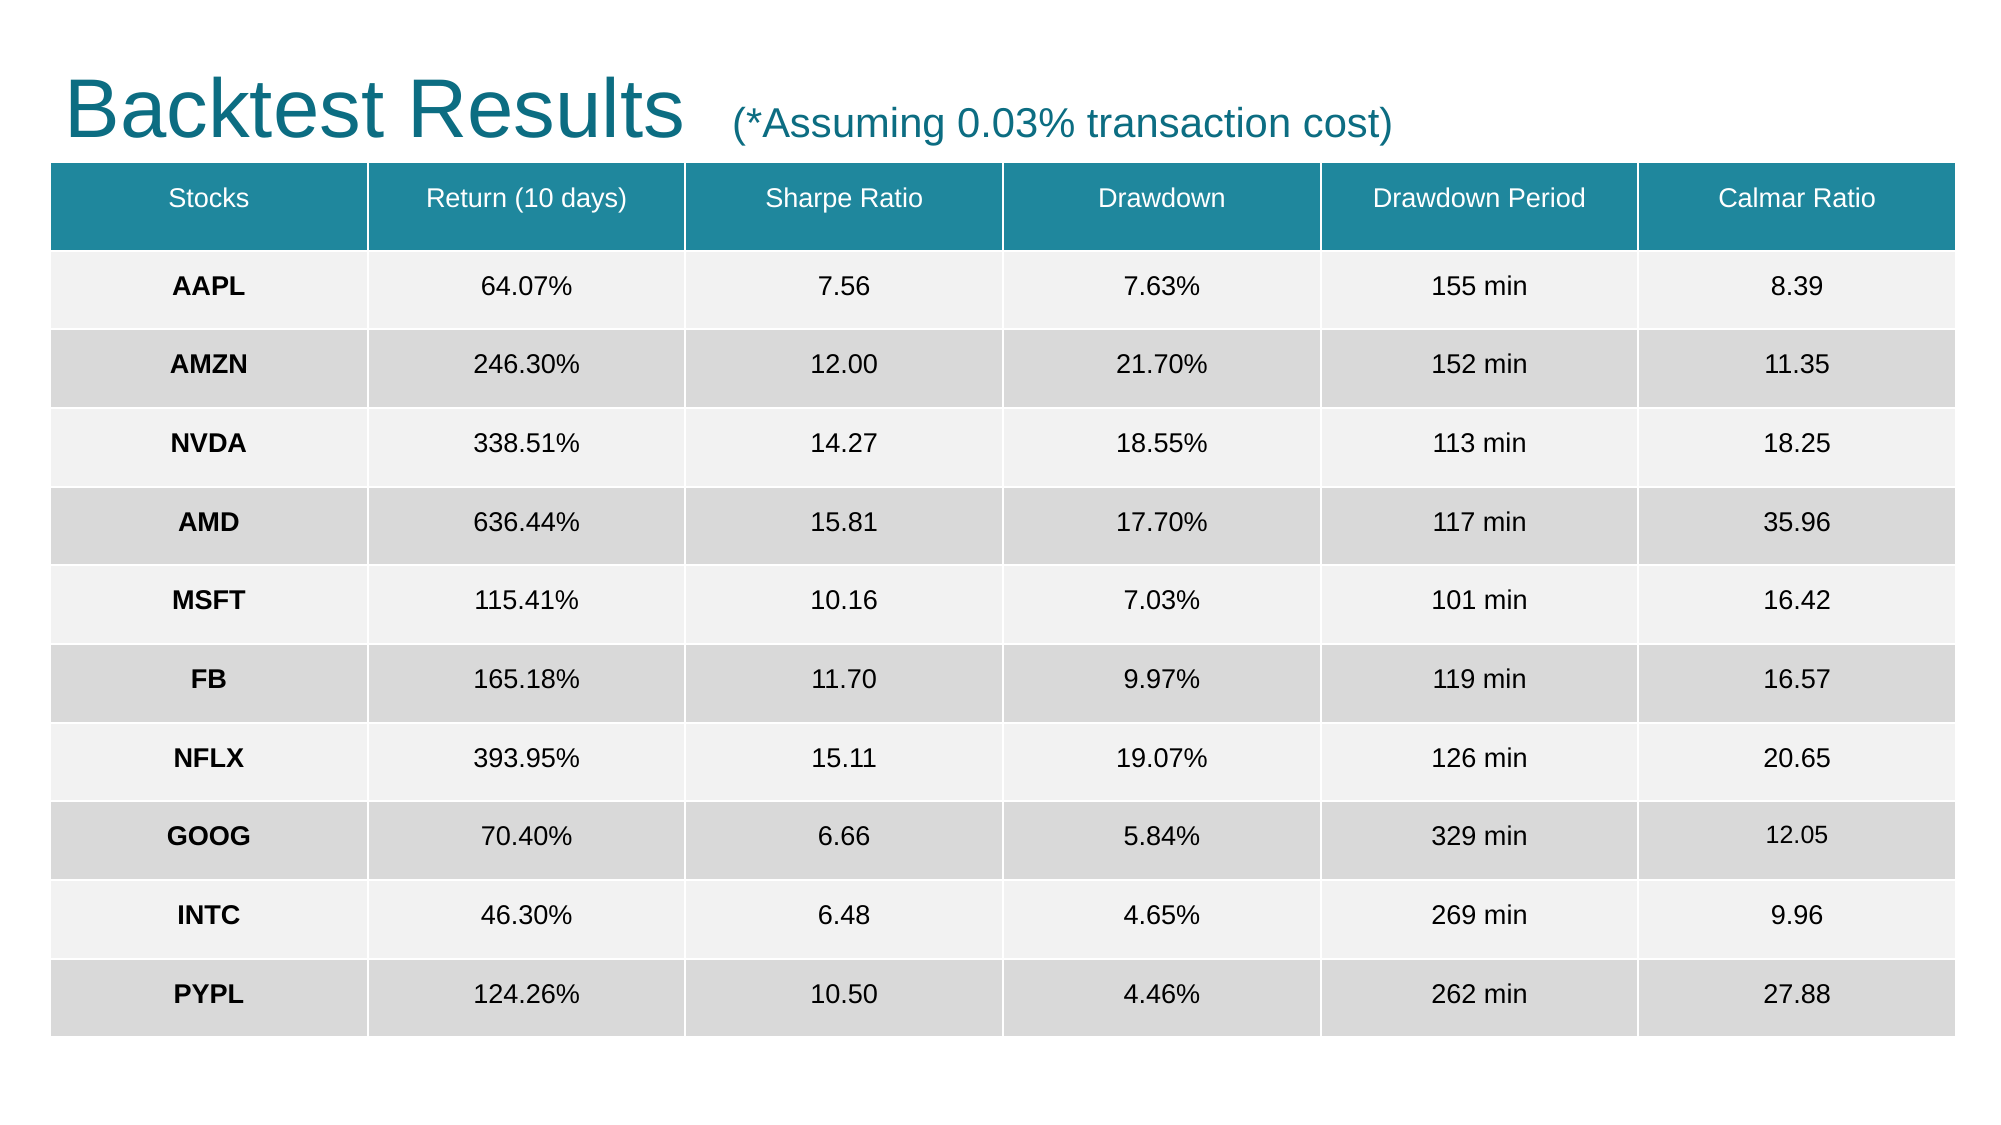

Backtest Results  (*Assuming 0.03% transaction cost)
| Stocks | Return (10 days) | Sharpe Ratio | Drawdown | Drawdown Period | Calmar Ratio |
| --- | --- | --- | --- | --- | --- |
| AAPL | 64.07% | 7.56 | 7.63% | 155 min | 8.39 |
| AMZN | 246.30% | 12.00 | 21.70% | 152 min | 11.35 |
| NVDA | 338.51% | 14.27 | 18.55% | 113 min | 18.25 |
| AMD | 636.44% | 15.81 | 17.70% | 117 min | 35.96 |
| MSFT | 115.41% | 10.16 | 7.03% | 101 min | 16.42 |
| FB | 165.18% | 11.70 | 9.97% | 119 min | 16.57 |
| NFLX | 393.95% | 15.11 | 19.07% | 126 min | 20.65 |
| GOOG | 70.40% | 6.66 | 5.84% | 329 min | 12.05 |
| INTC | 46.30% | 6.48 | 4.65% | 269 min | 9.96 |
| PYPL | 124.26% | 10.50 | 4.46% | 262 min | 27.88 |